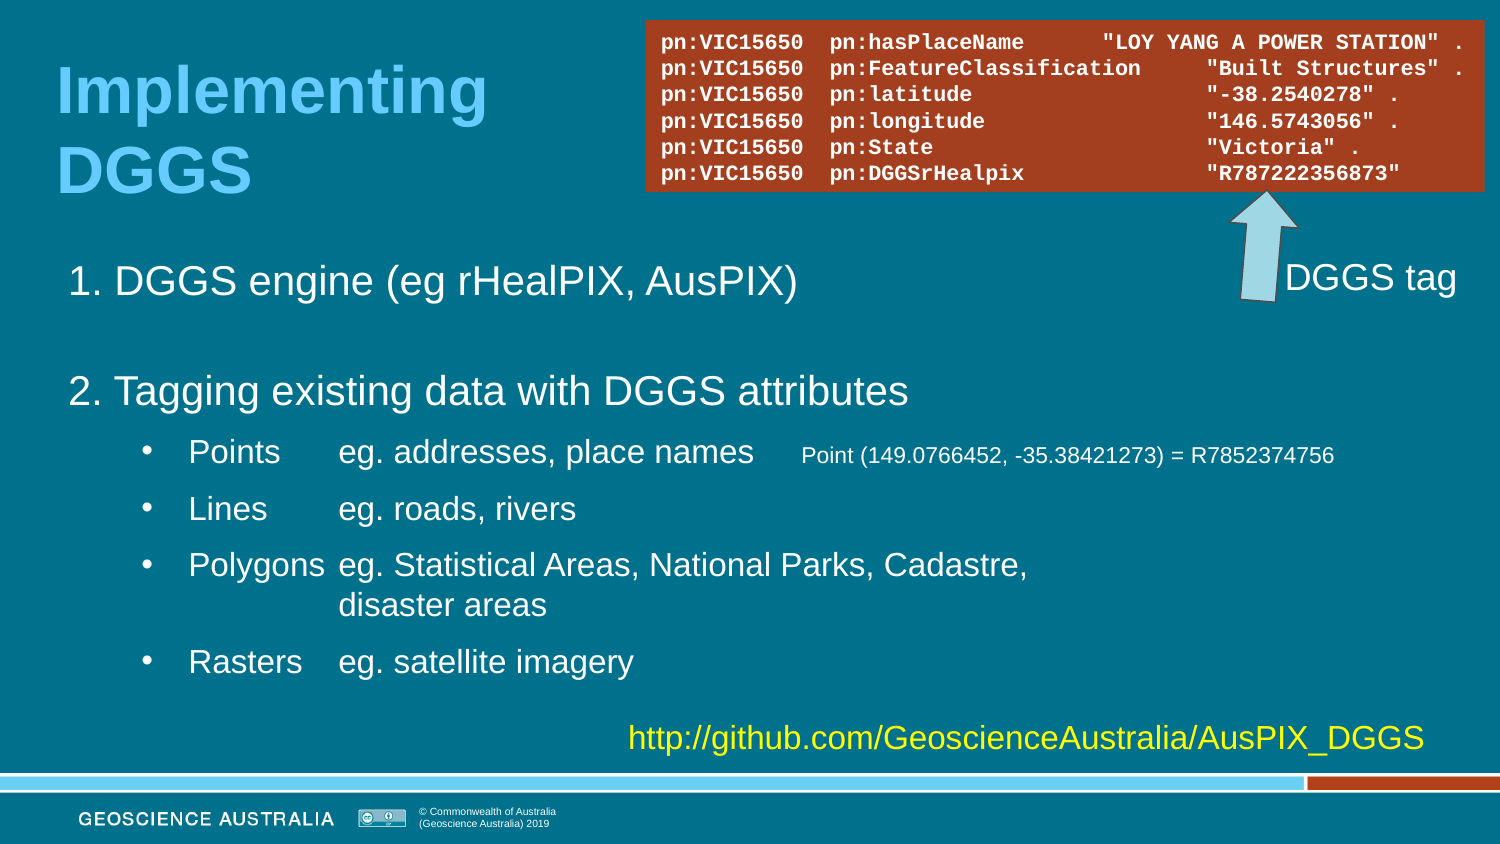

pn:VIC15650  pn:hasPlaceName      "LOY YANG A POWER STATION" .
pn:VIC15650  pn:FeatureClassification     "Built Structures" .
pn:VIC15650  pn:latitude                  "-38.2540278" .
pn:VIC15650  pn:longitude                 "146.5743056" .
pn:VIC15650  pn:State                     "Victoria" .
pn:VIC15650  pn:DGGSrHealpix              "R787222356873"
# Implementing DGGS

DGGS tag
1. DGGS engine (eg rHealPIX, AusPIX)

2. Tagging existing data with DGGS attributes
Points 	eg. addresses, place names     Point (149.0766452, -35.38421273) = R7852374756
Lines 	eg. roads, rivers
Polygons 	eg. Statistical Areas, National Parks, Cadastre, 				disaster areas
Rasters 	eg. satellite imagery
http://github.com/GeoscienceAustralia/AusPIX_DGGS